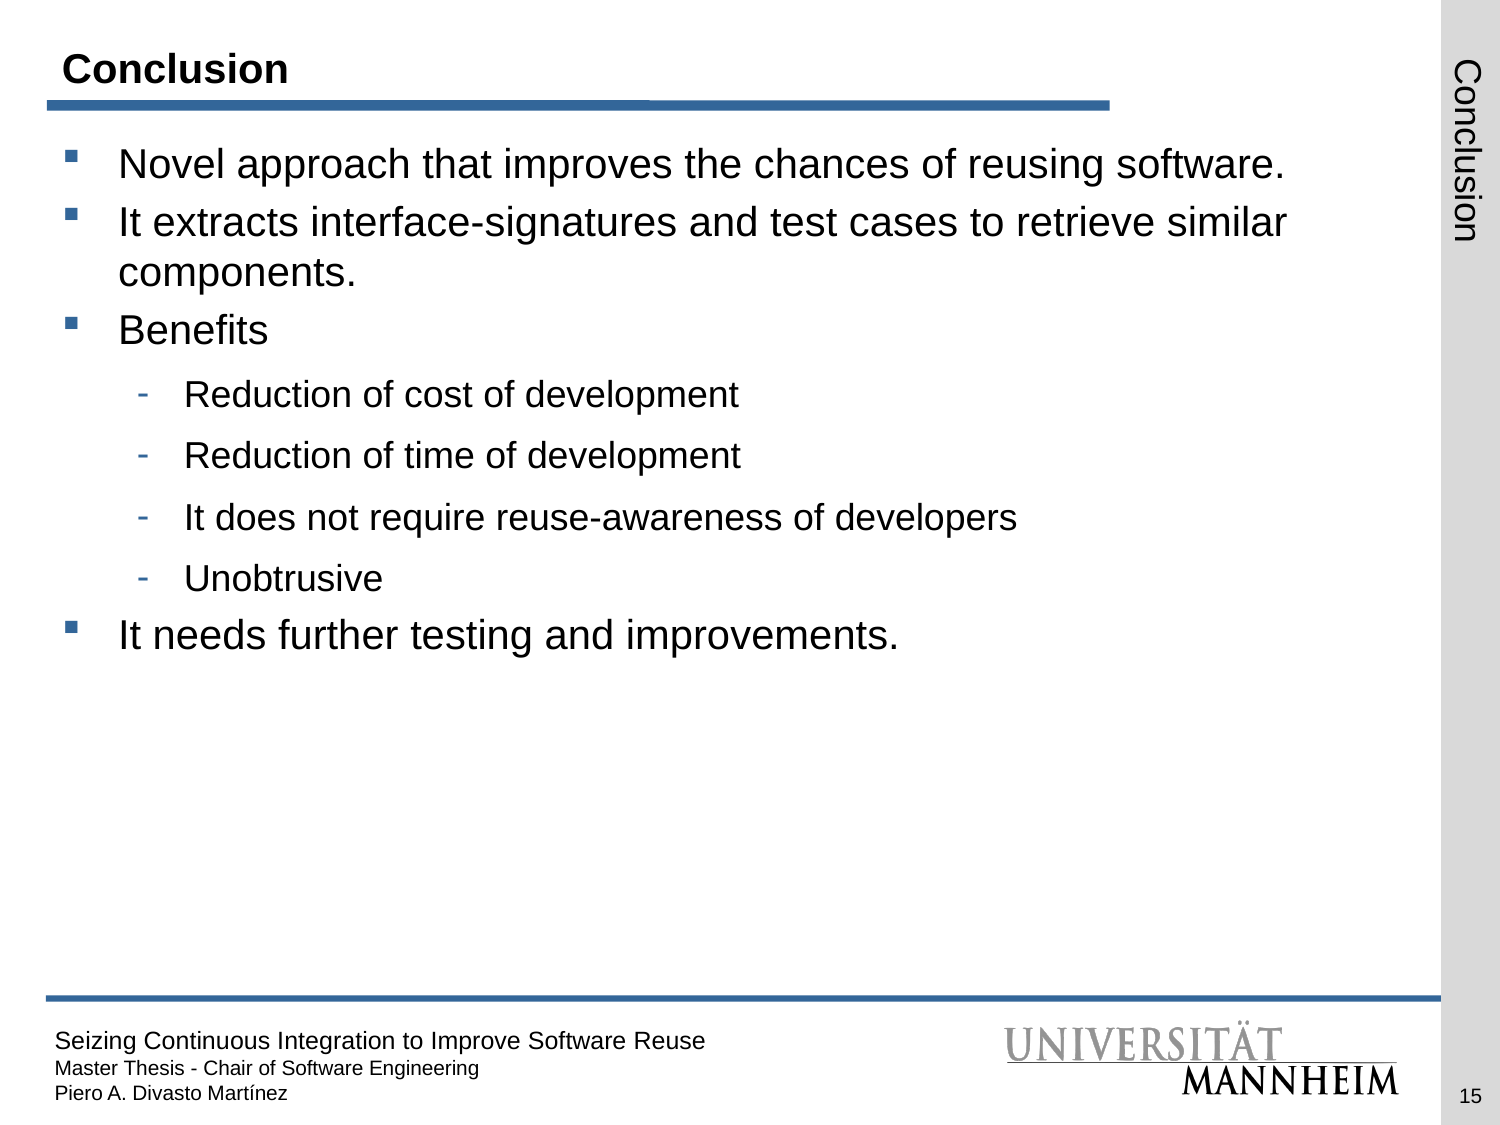

# Conclusion
Novel approach that improves the chances of reusing software.
It extracts interface-signatures and test cases to retrieve similar components.
Benefits
Reduction of cost of development
Reduction of time of development
It does not require reuse-awareness of developers
Unobtrusive
It needs further testing and improvements.

Conclusion
15